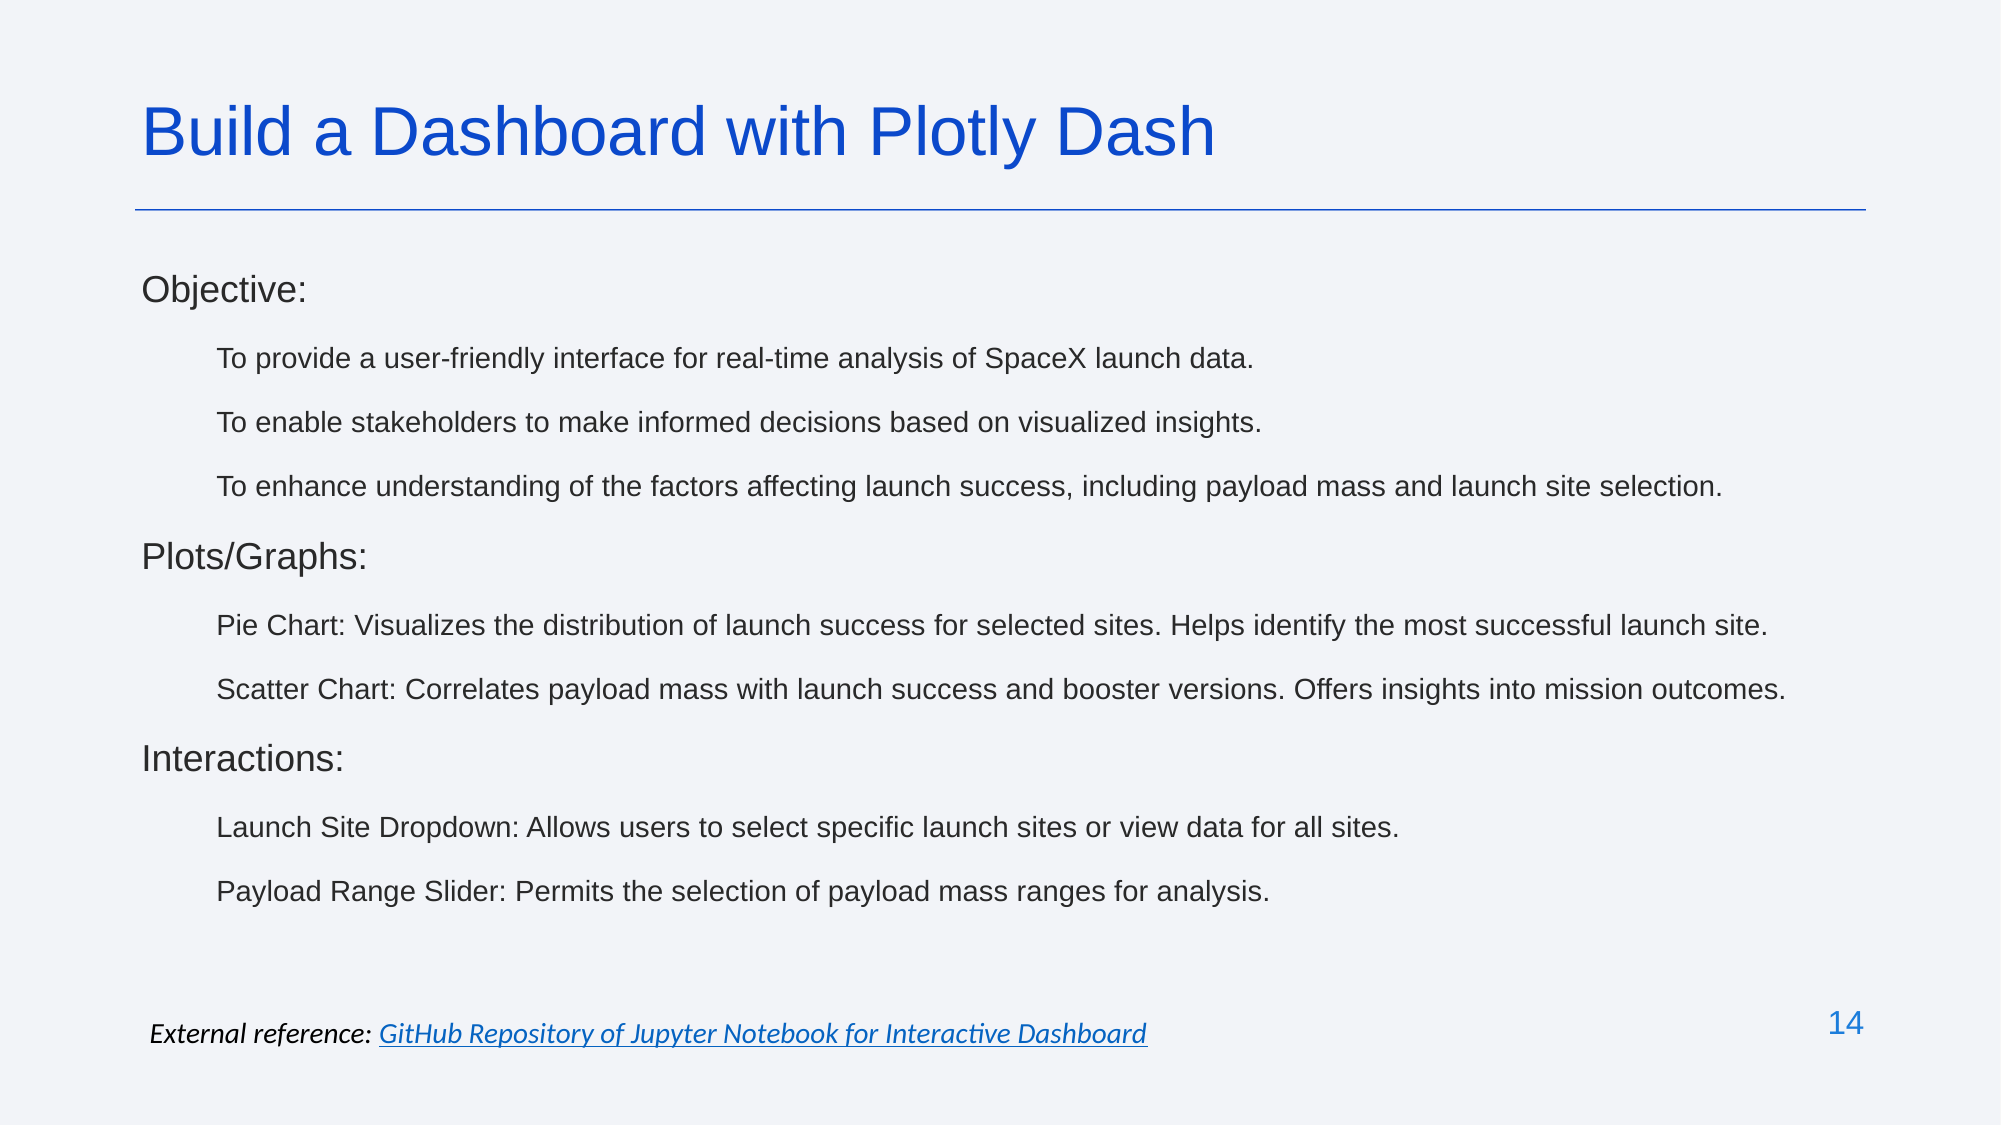

Build a Dashboard with Plotly Dash
Objective:
To provide a user-friendly interface for real-time analysis of SpaceX launch data.
To enable stakeholders to make informed decisions based on visualized insights.
To enhance understanding of the factors affecting launch success, including payload mass and launch site selection.
Plots/Graphs:
Pie Chart: Visualizes the distribution of launch success for selected sites. Helps identify the most successful launch site.
Scatter Chart: Correlates payload mass with launch success and booster versions. Offers insights into mission outcomes.
Interactions:
Launch Site Dropdown: Allows users to select specific launch sites or view data for all sites.
Payload Range Slider: Permits the selection of payload mass ranges for analysis.

Add the GitHub URL of your completed Plotly Dash lab, as an external reference and peer-review purpose

14
External reference: GitHub Repository of Jupyter Notebook for Interactive Dashboard